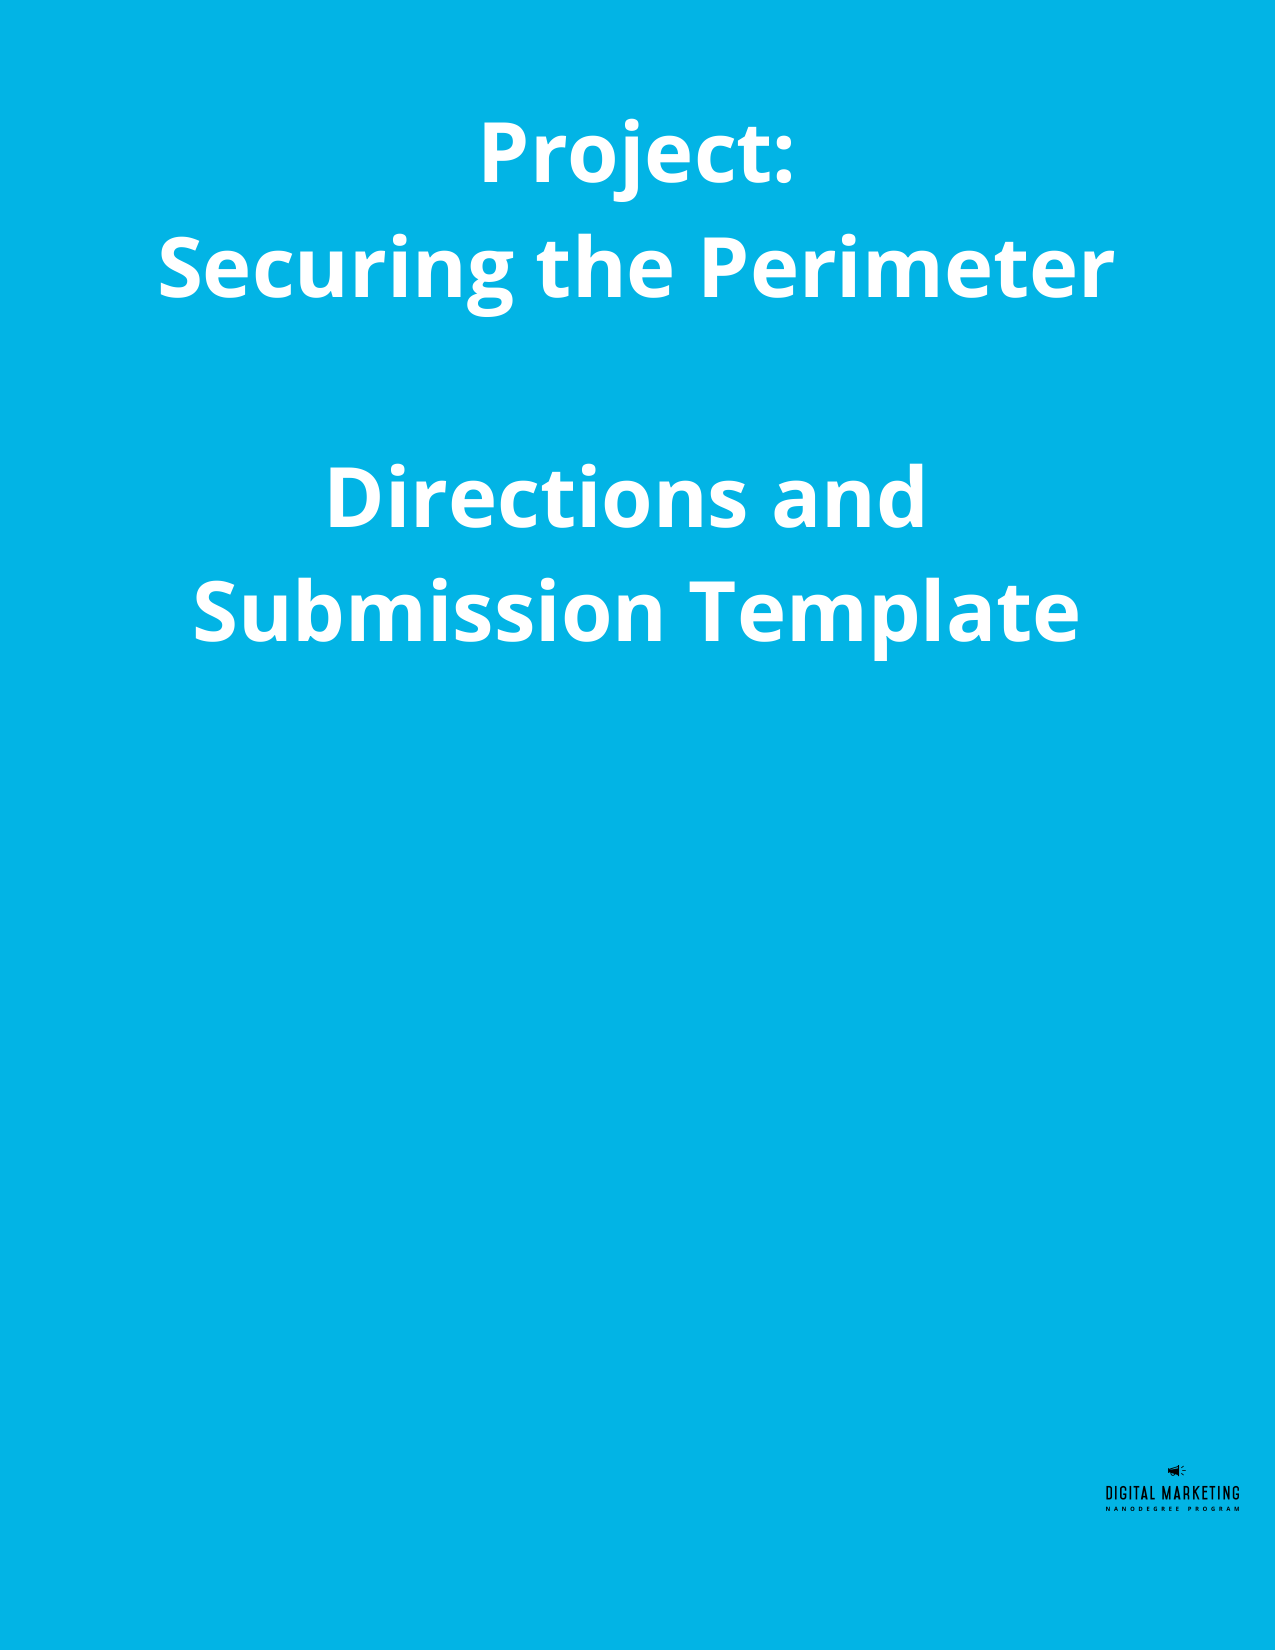

Project:
Securing the Perimeter

Directions and
Submission Template